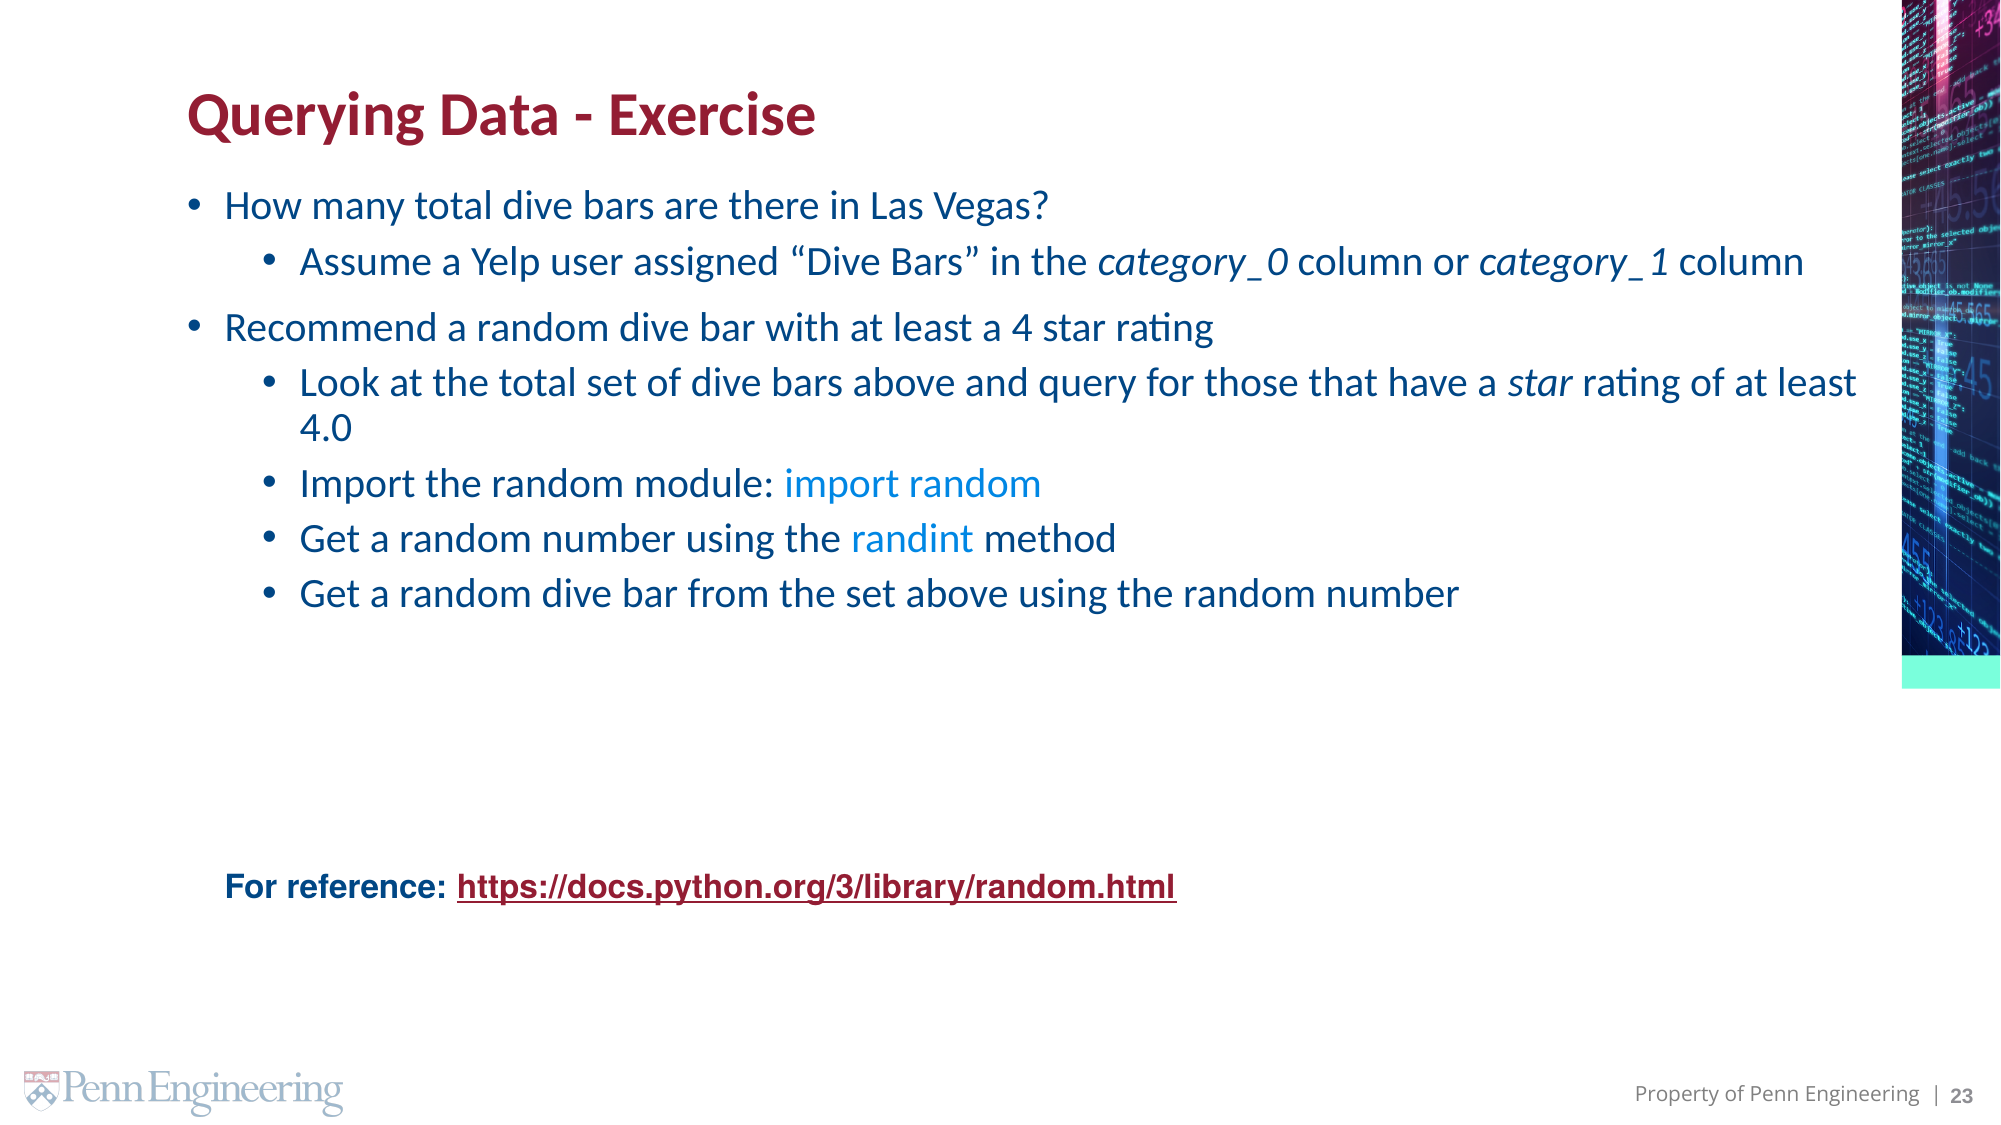

# Querying Data - Exercise

How many total dive bars are there in Las Vegas?
Assume a Yelp user assigned “Dive Bars” in the category_0 column or category_1 column
Recommend a random dive bar with at least a 4 star rating
Look at the total set of dive bars above and query for those that have a star rating of at least 4.0
Import the random module: import random
Get a random number using the randint method
Get a random dive bar from the set above using the random number

For reference: https://docs.python.org/3/library/random.html

23